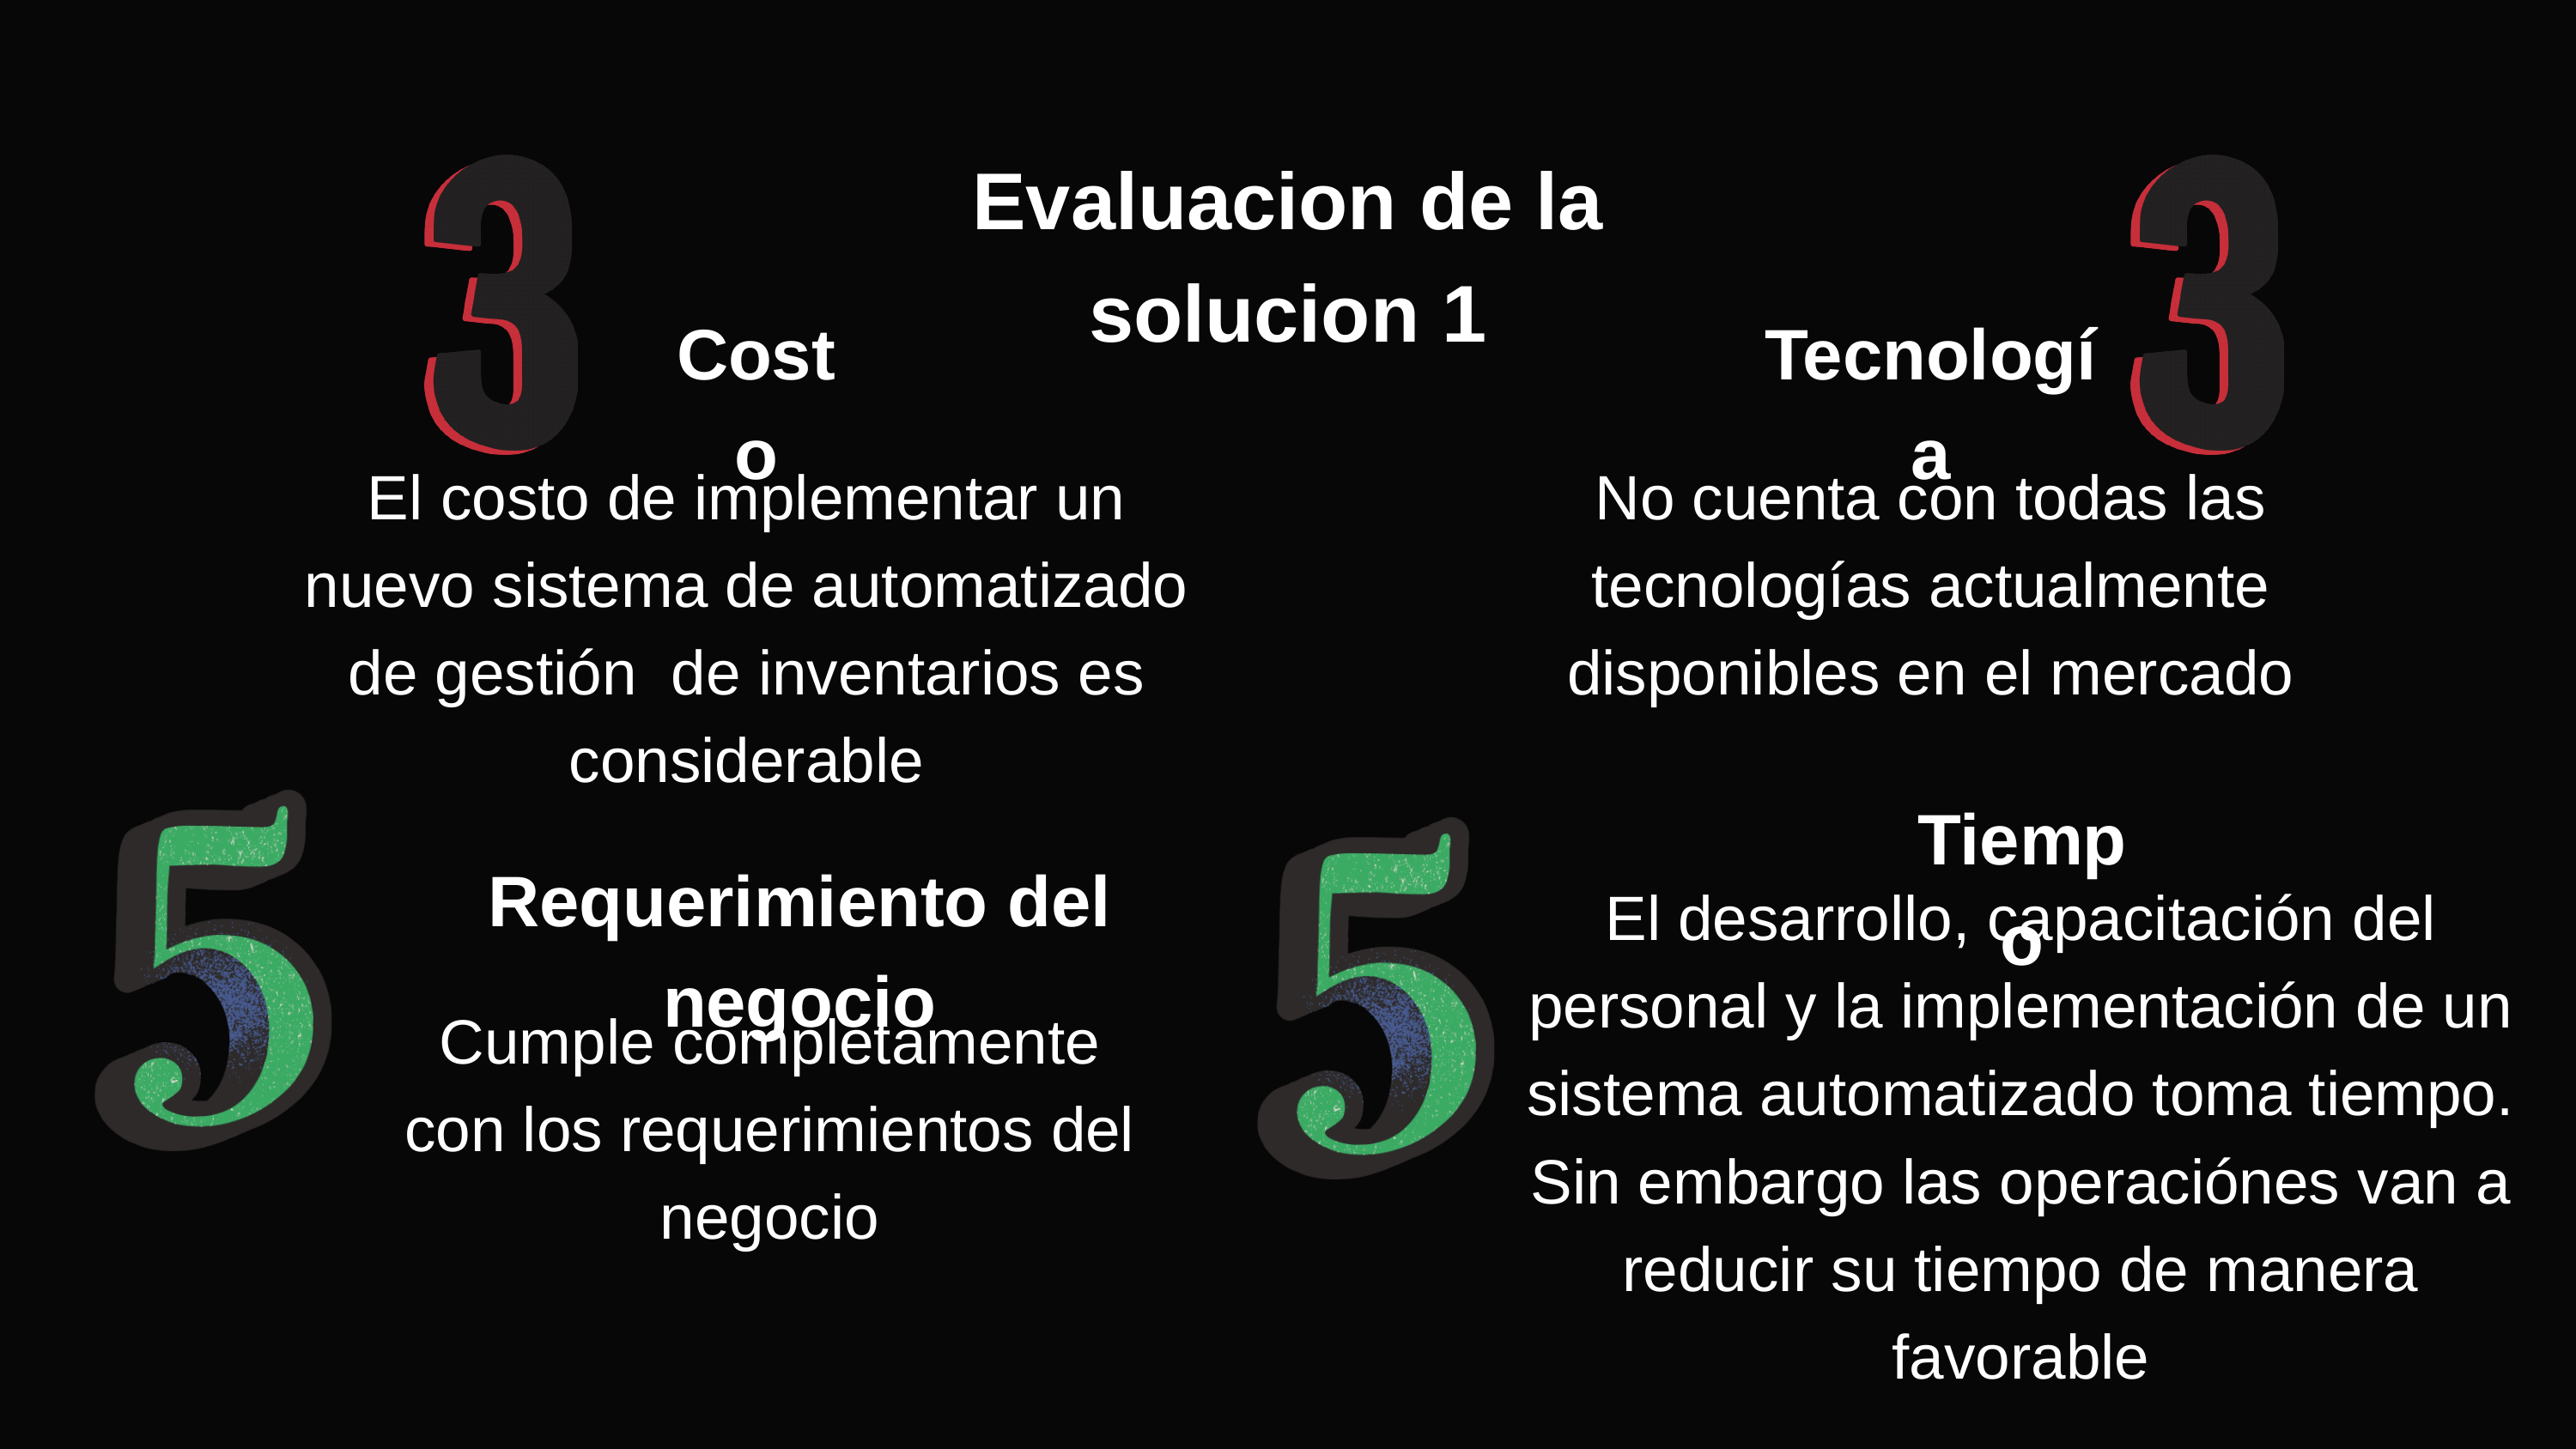

Evaluacion de la solucion 1

Costo
Tecnología
El costo de implementar un nuevo sistema de automatizado de gestión  de inventarios es considerable
No cuenta con todas las tecnologías actualmente disponibles en el mercado
Tiempo

Requerimiento del negocio
El desarrollo, capacitación del personal y la implementación de un sistema automatizado toma tiempo.
Sin embargo las operaciónes van a reducir su tiempo de manera favorable
Cumple completamente con los requerimientos del negocio